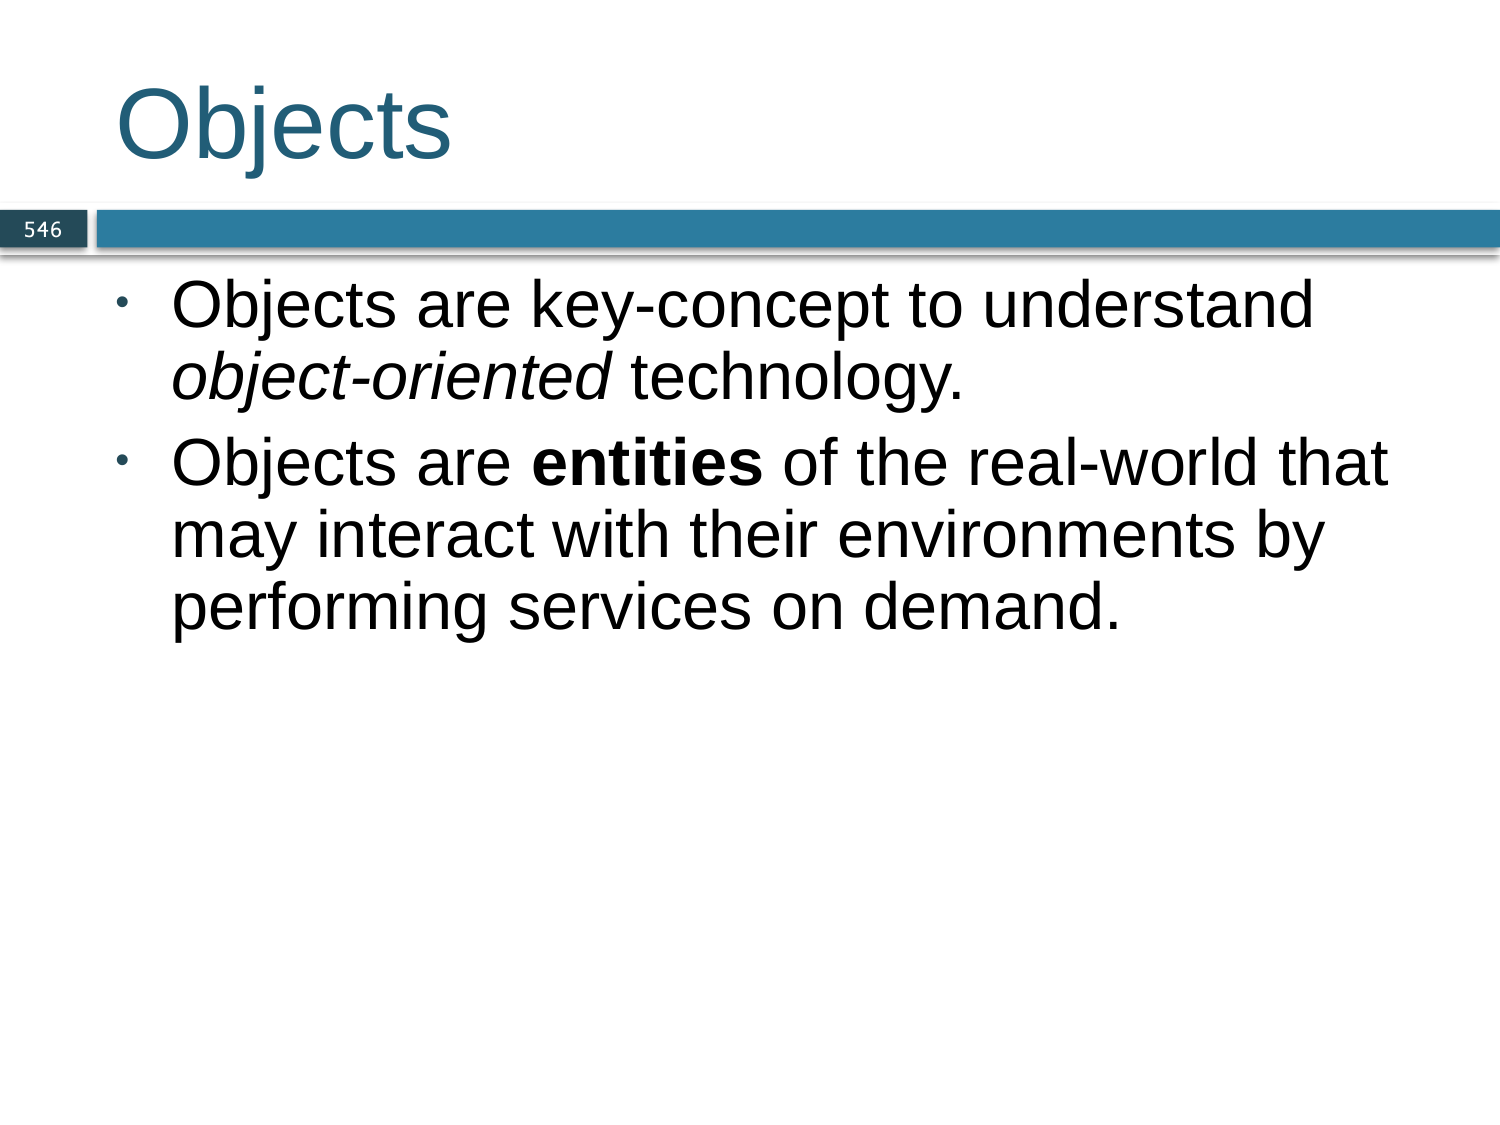

# Objects
546
Objects are key-concept to understand object-oriented technology.
Objects are entities of the real-world that may interact with their environments by performing services on demand.